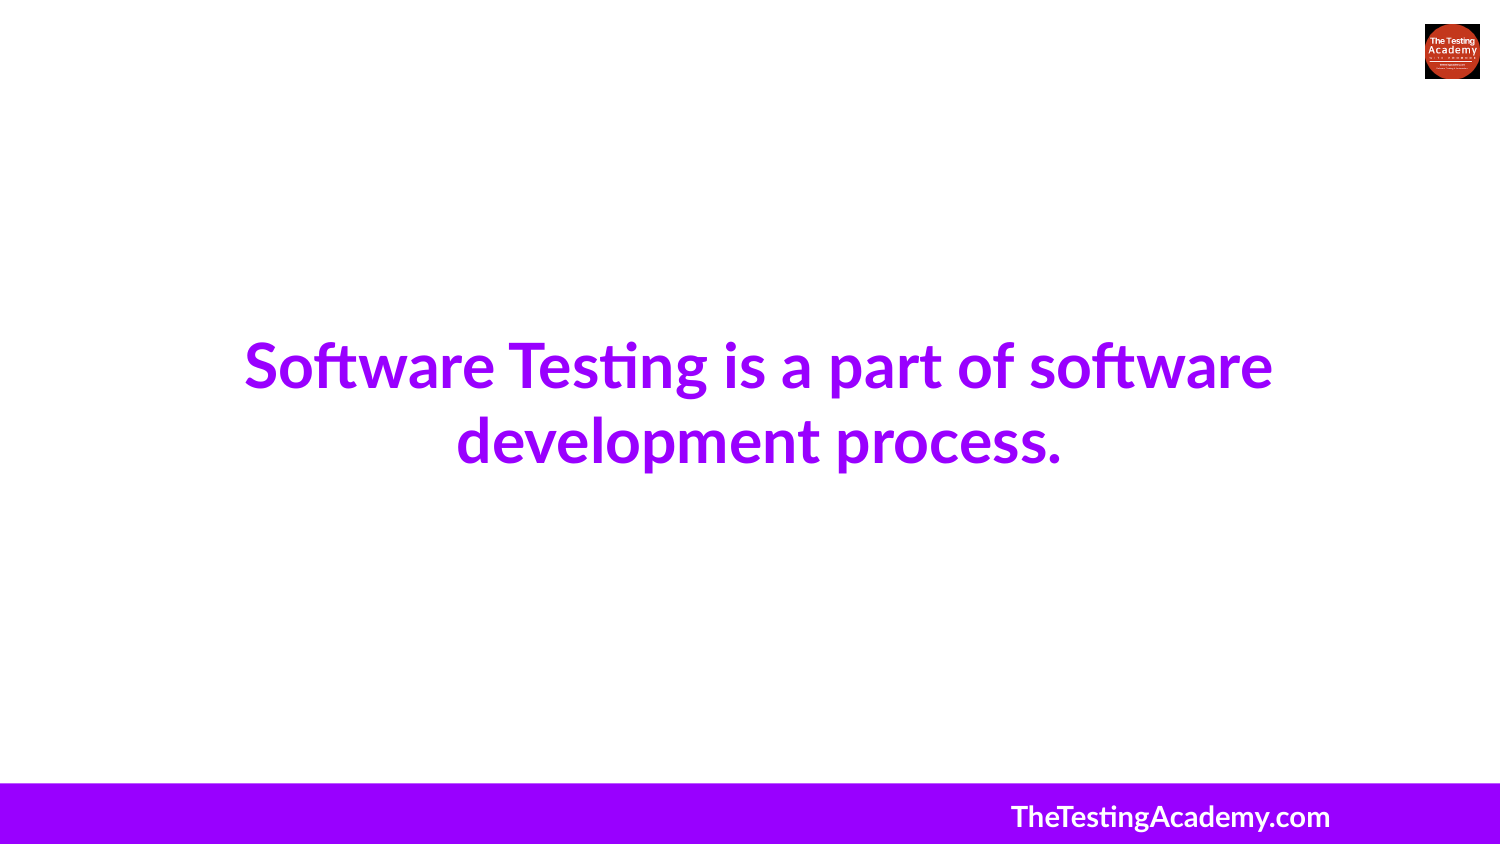

# Software Testing is a part of software development process.